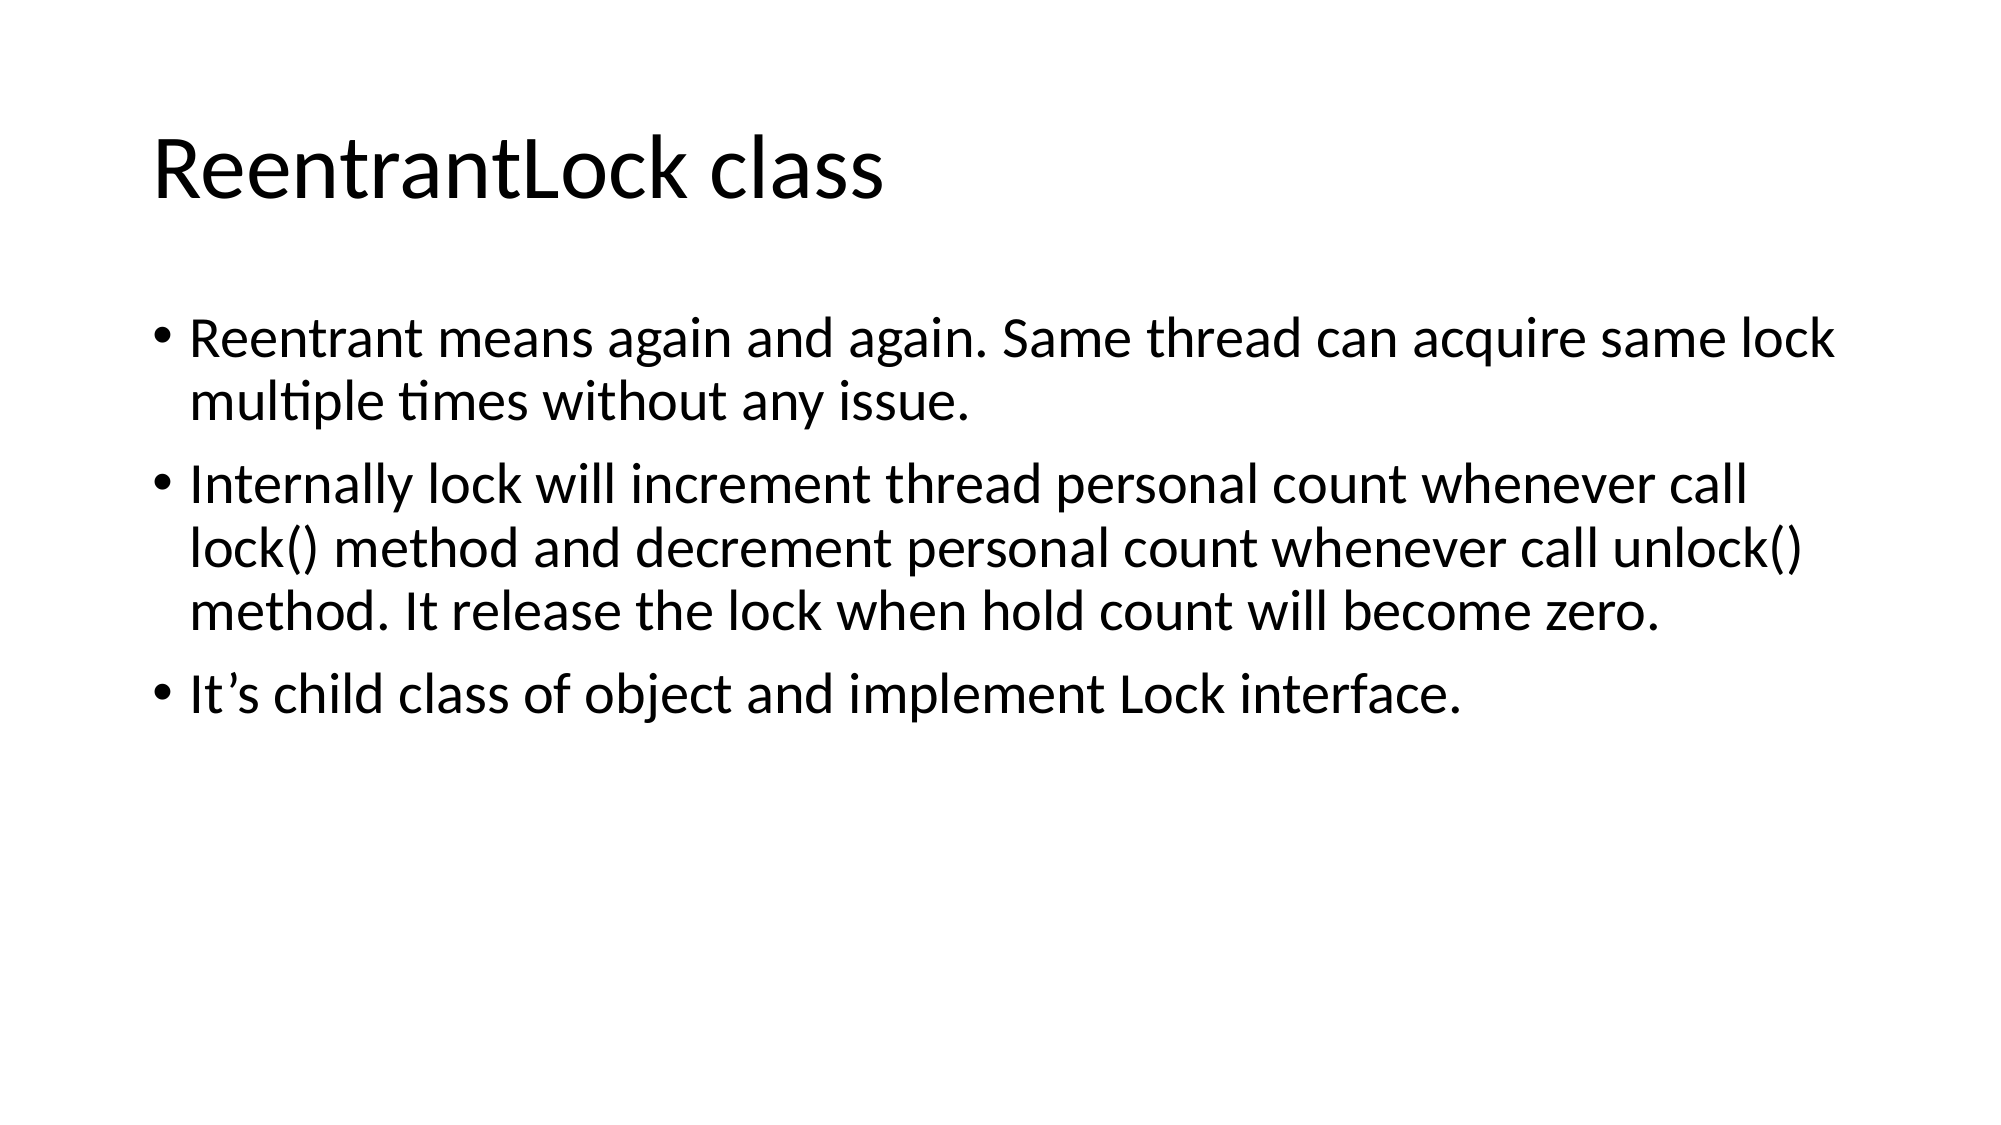

# ReentrantLock class
Reentrant means again and again. Same thread can acquire same lock multiple times without any issue.
Internally lock will increment thread personal count whenever call lock() method and decrement personal count whenever call unlock() method. It release the lock when hold count will become zero.
It’s child class of object and implement Lock interface.